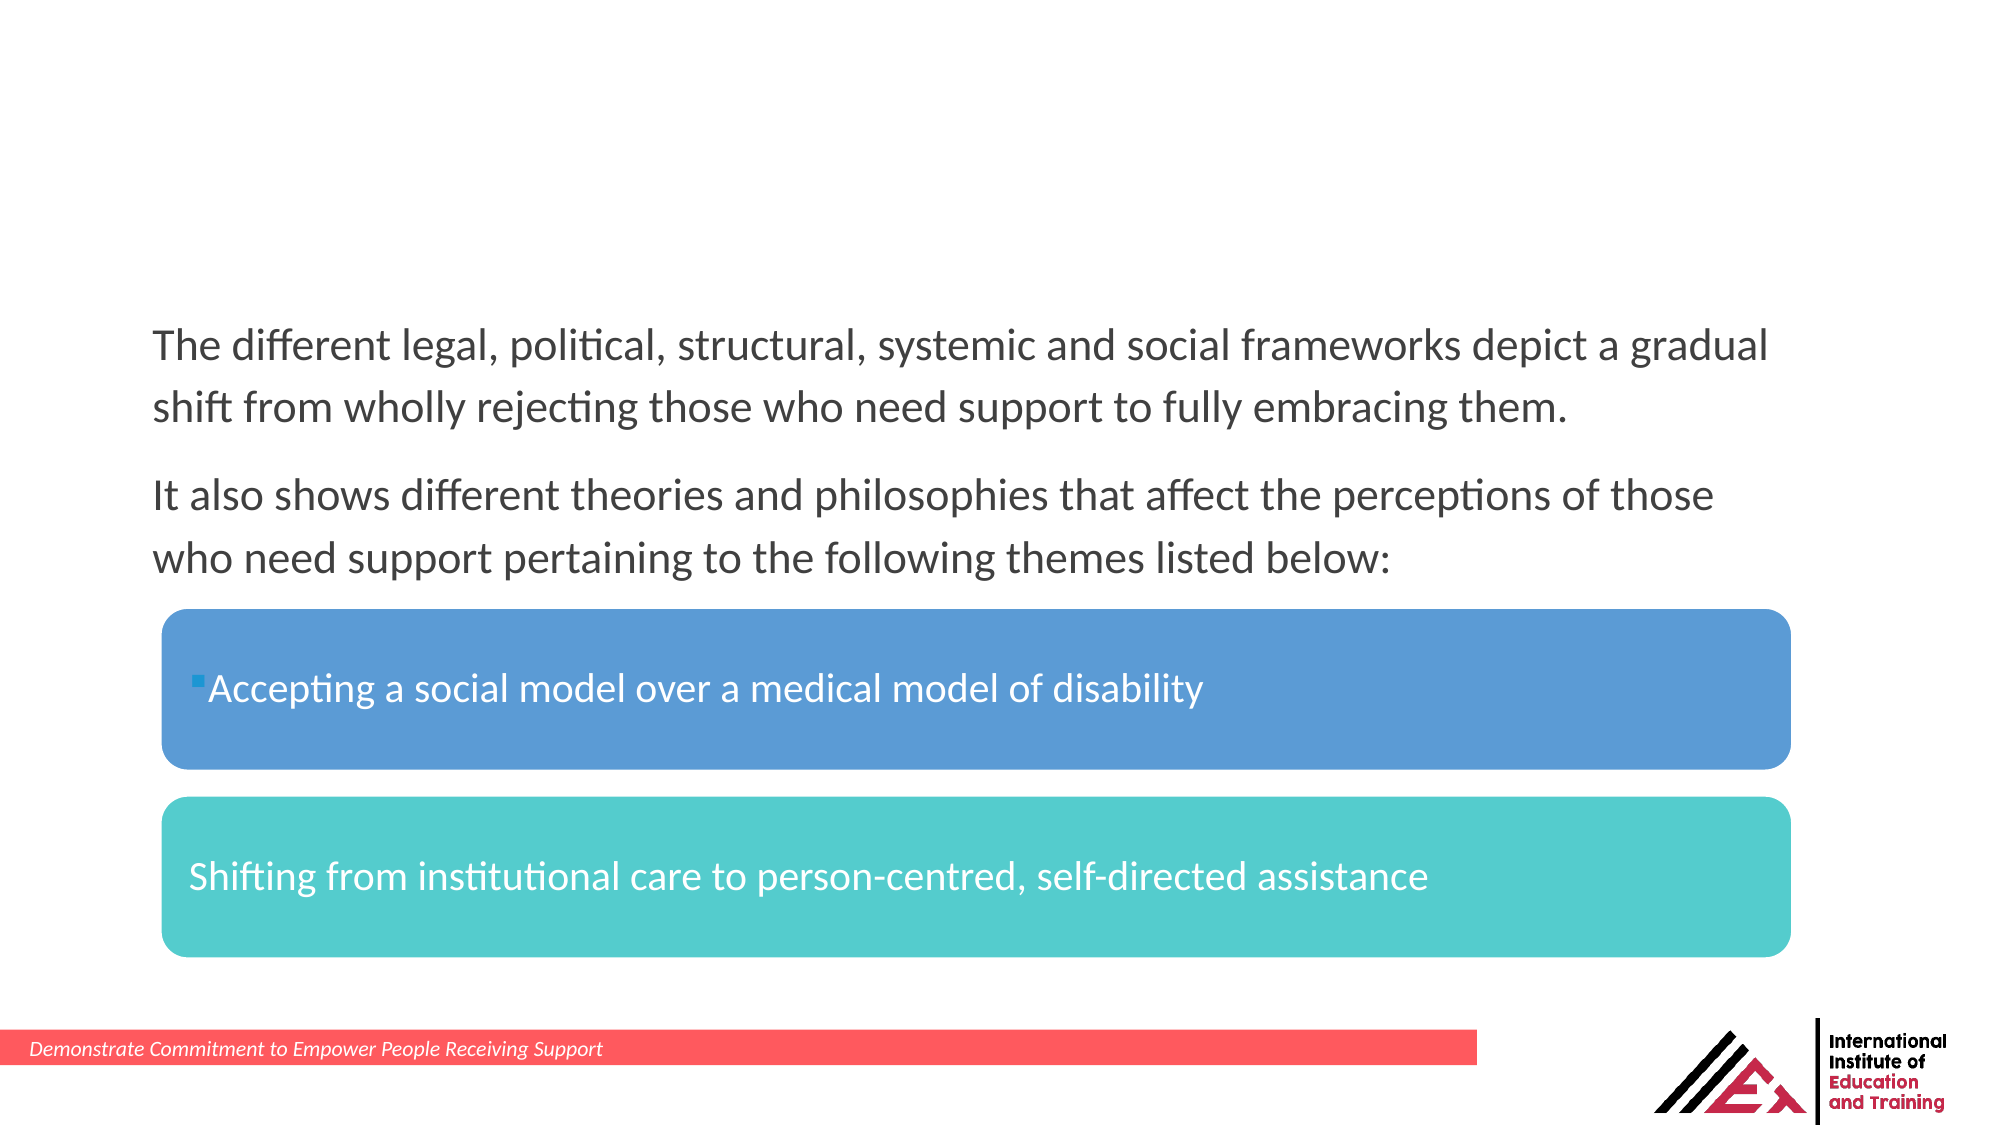

The different legal, political, structural, systemic and social frameworks depict a gradual shift from wholly rejecting those who need support to fully embracing them.
It also shows different theories and philosophies that affect the perceptions of those who need support pertaining to the following themes listed below:

Accepting a social model over a medical model of disability
Shifting from institutional care to person-centred, self-directed assistance
Demonstrate Commitment to Empower People Receiving Support